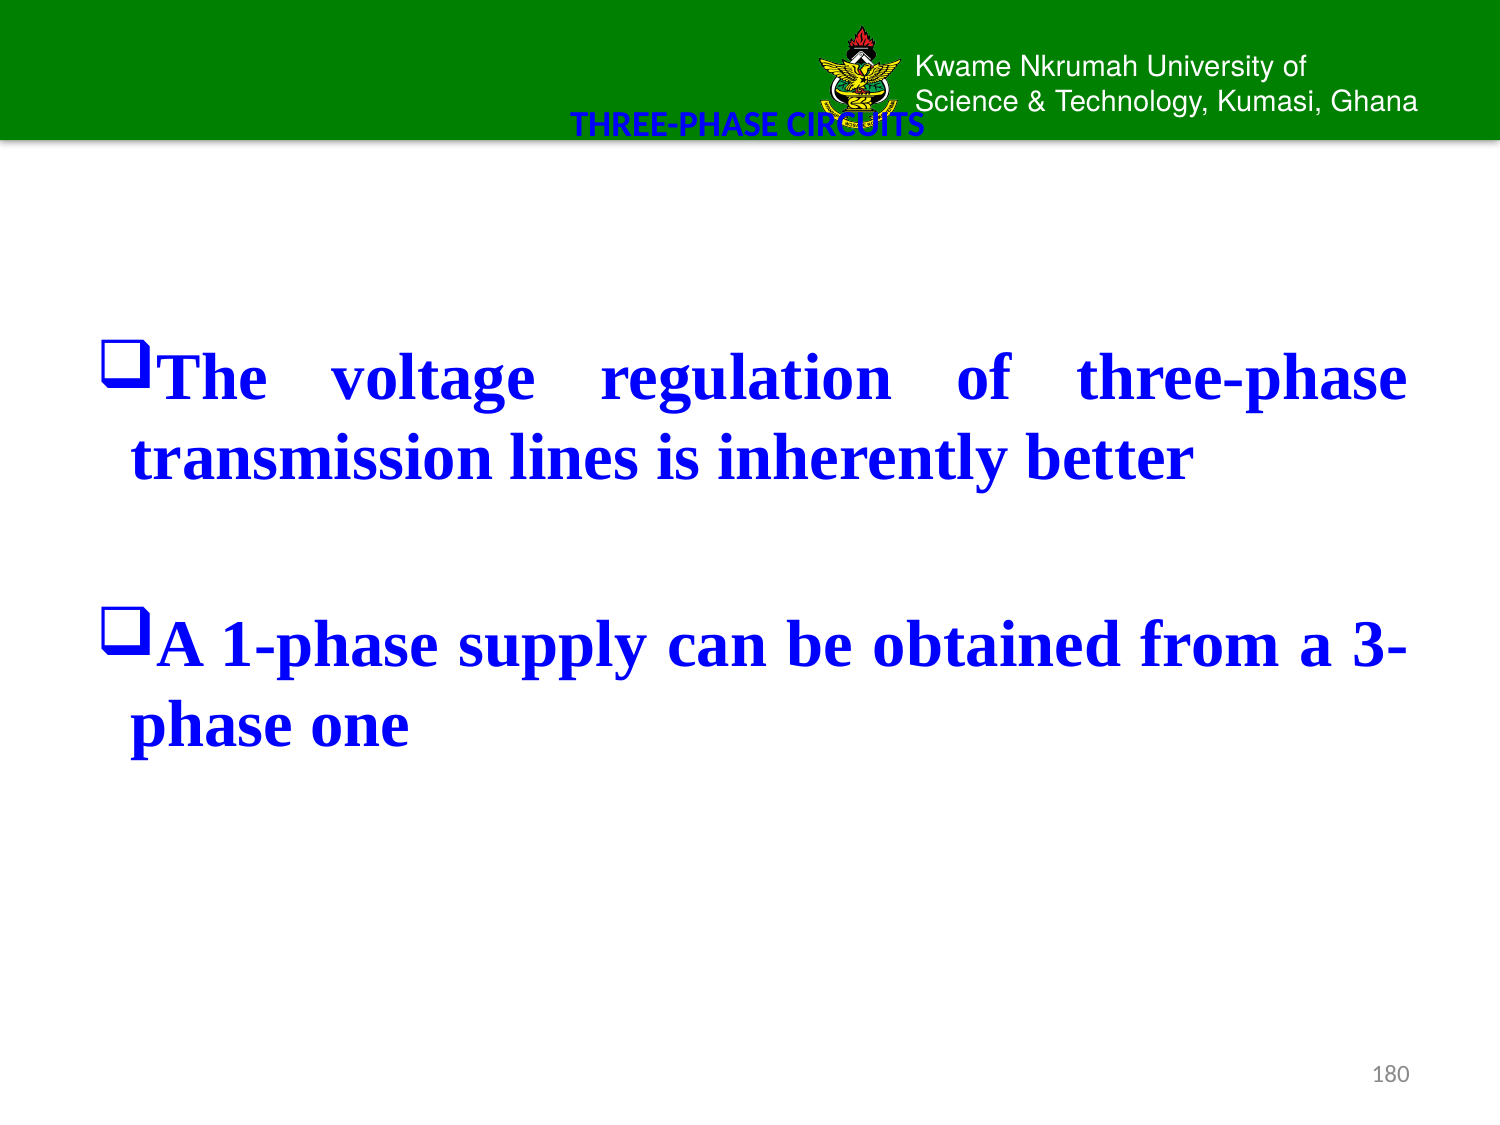

# THREE-PHASE CIRCUITS
The voltage regulation of three-phase transmission lines is inherently better

A 1-phase supply can be obtained from a 3-phase one

180